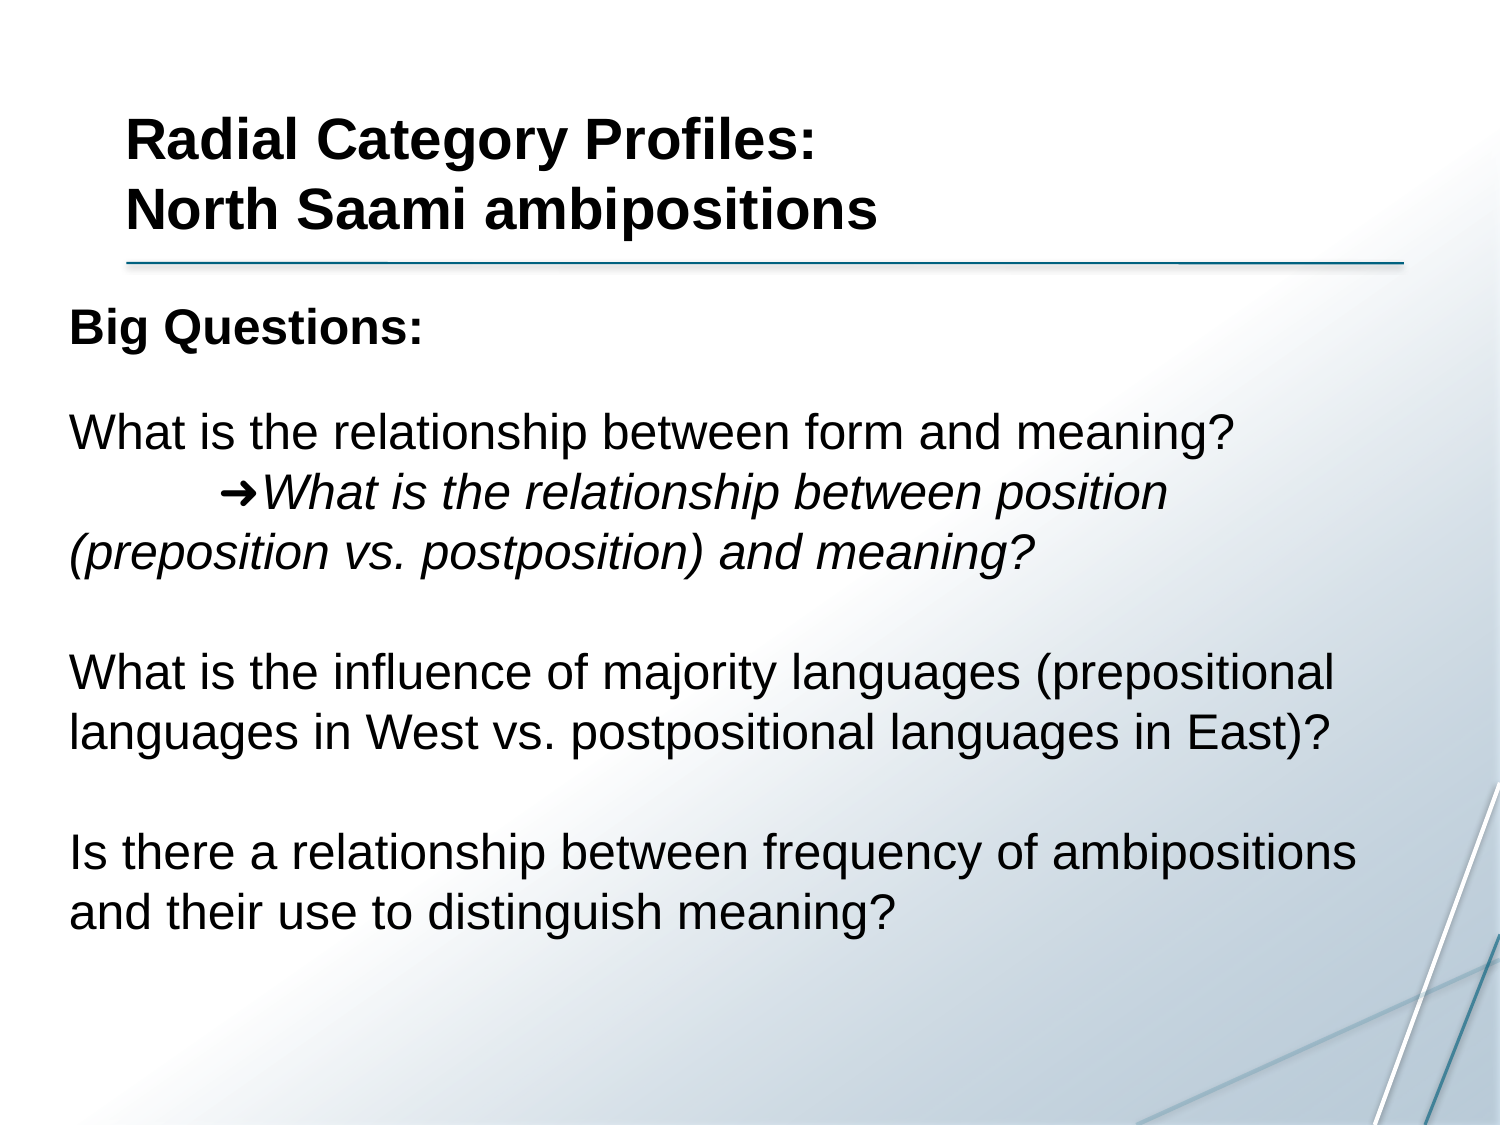

# Radial Category Profiles: North Saami ambipositions
Big Questions:

What is the relationship between form and meaning?
	➜What is the relationship between position (preposition vs. postposition) and meaning?

What is the influence of majority languages (prepositional languages in West vs. postpositional languages in East)?

Is there a relationship between frequency of ambipositions and their use to distinguish meaning?